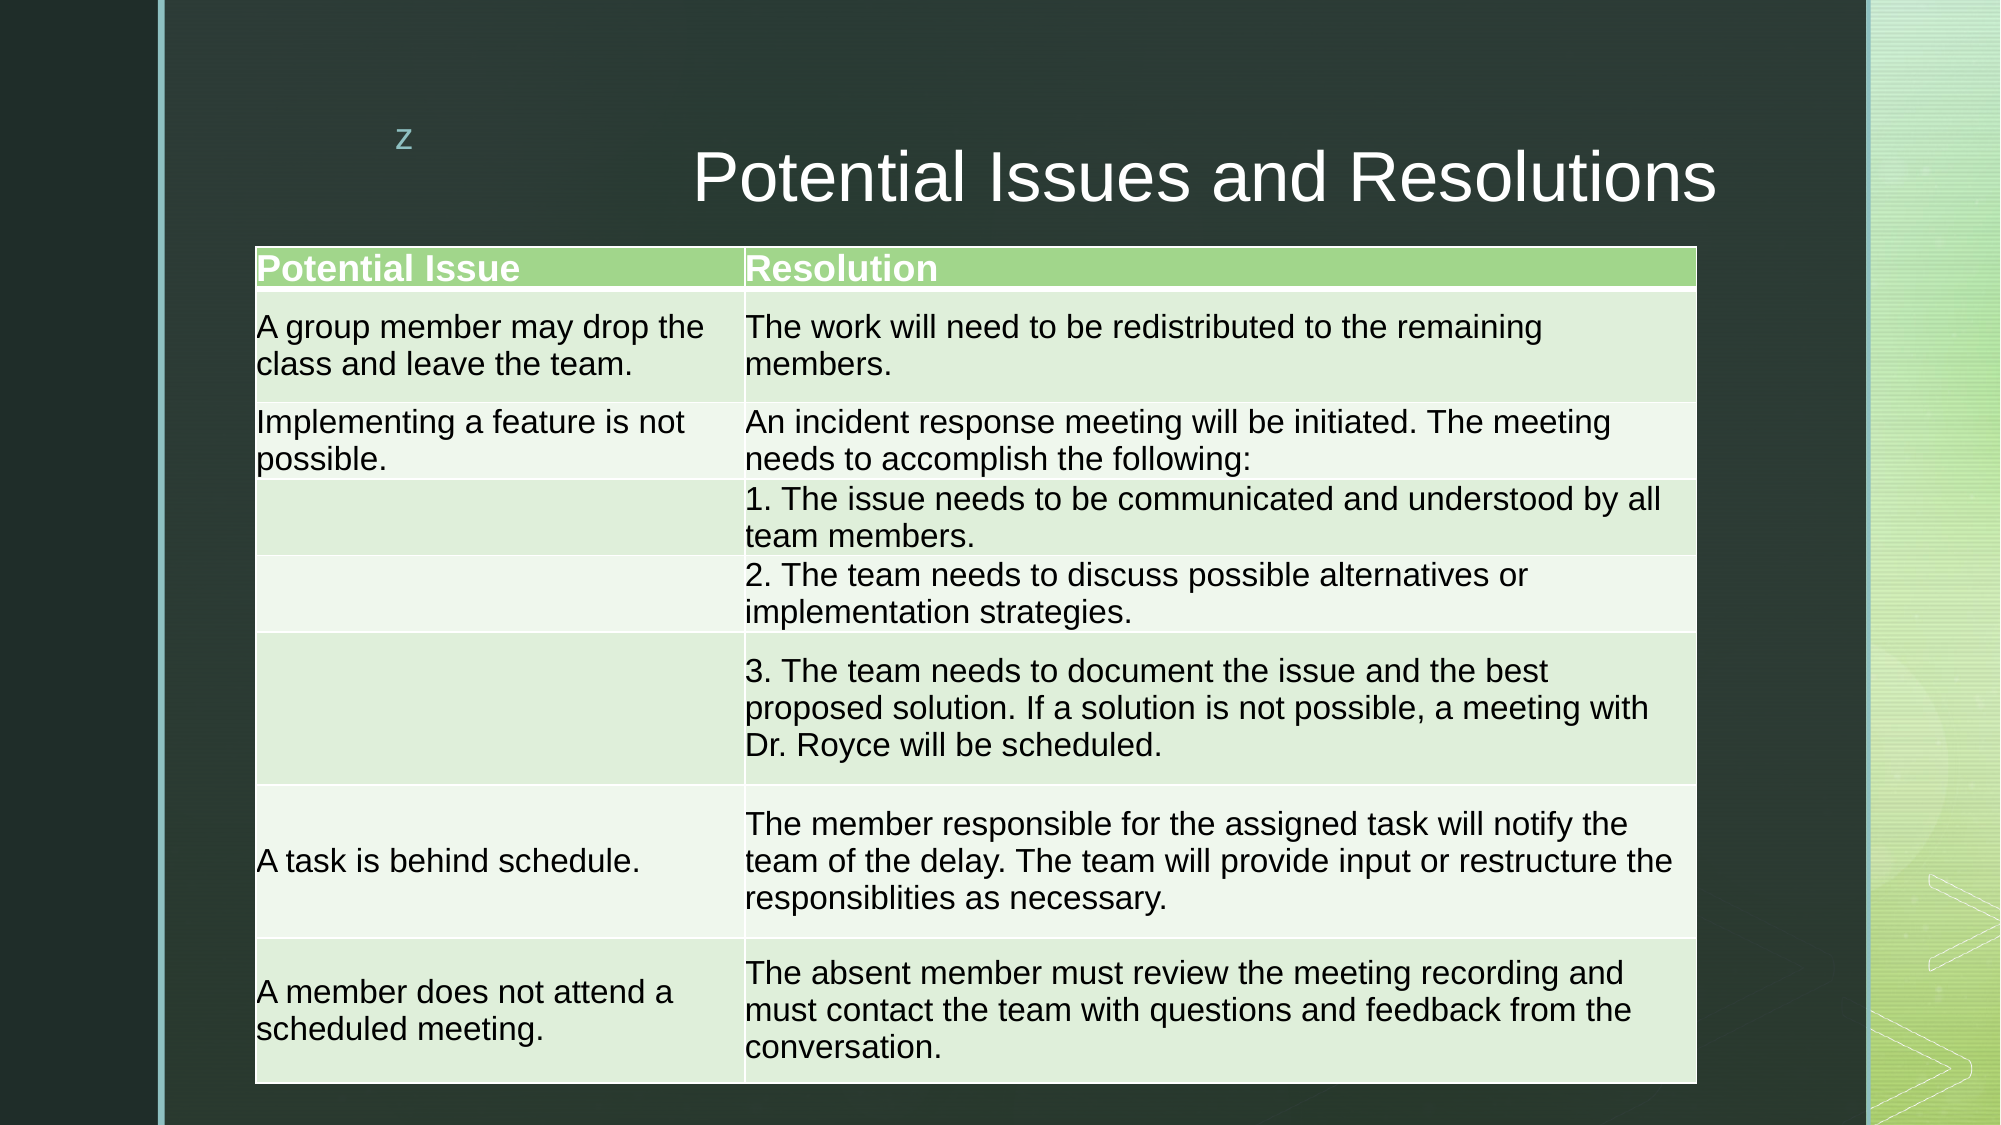

# Potential Issues and Resolutions
| Potential Issue | Resolution |
| --- | --- |
| A group member may drop the class and leave the team. | The work will need to be redistributed to the remaining members. |
| Implementing a feature is not possible. | An incident response meeting will be initiated. The meeting needs to accomplish the following: |
|  | 1. The issue needs to be communicated and understood by all team members. |
|  | 2. The team needs to discuss possible alternatives or implementation strategies. |
|  | 3. The team needs to document the issue and the best proposed solution. If a solution is not possible, a meeting with Dr. Royce will be scheduled. |
| A task is behind schedule. | The member responsible for the assigned task will notify the team of the delay. The team will provide input or restructure the responsiblities as necessary. |
| A member does not attend a scheduled meeting. | The absent member must review the meeting recording and must contact the team with questions and feedback from the conversation. |